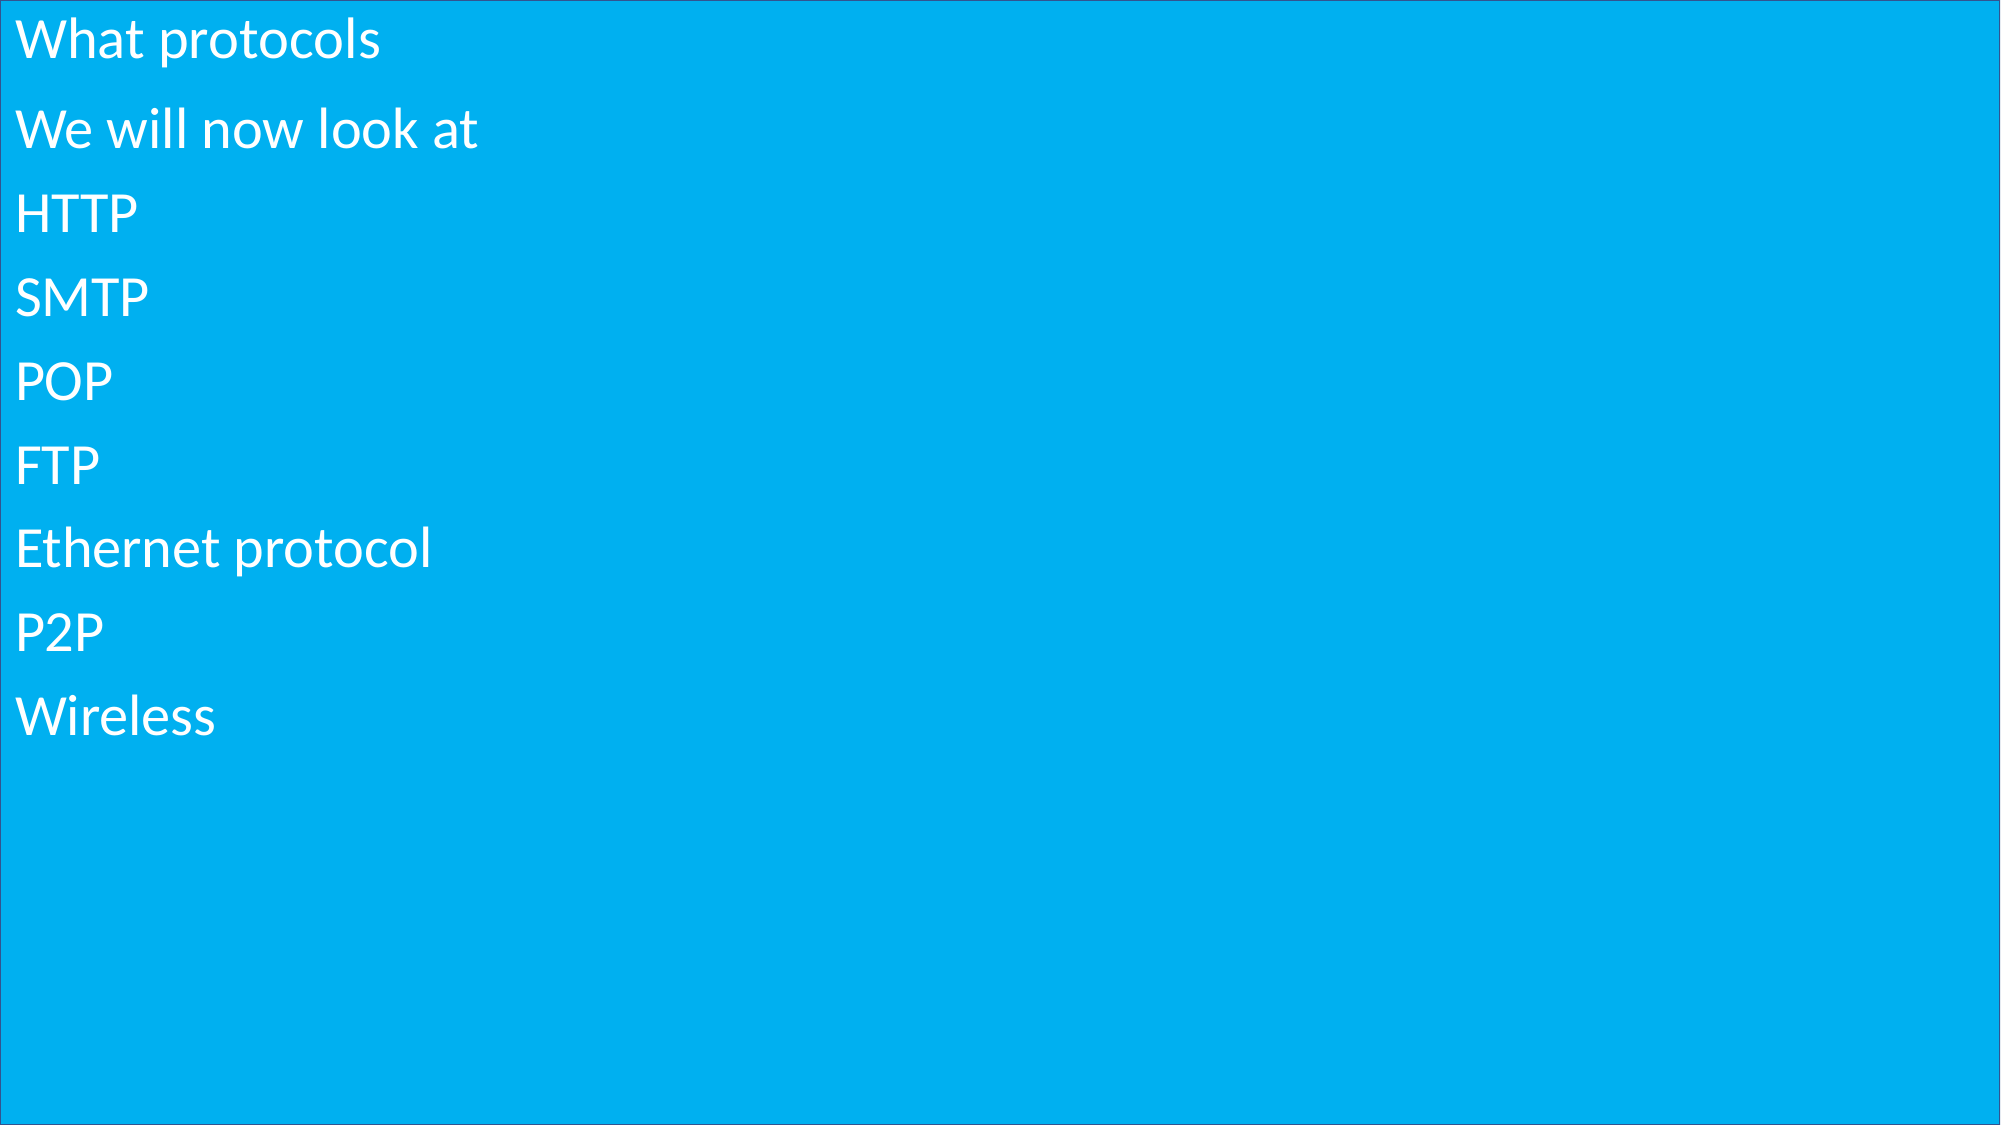

# What protocols
We will now look at
HTTP
SMTP
POP
FTP
Ethernet protocol
P2P
Wireless